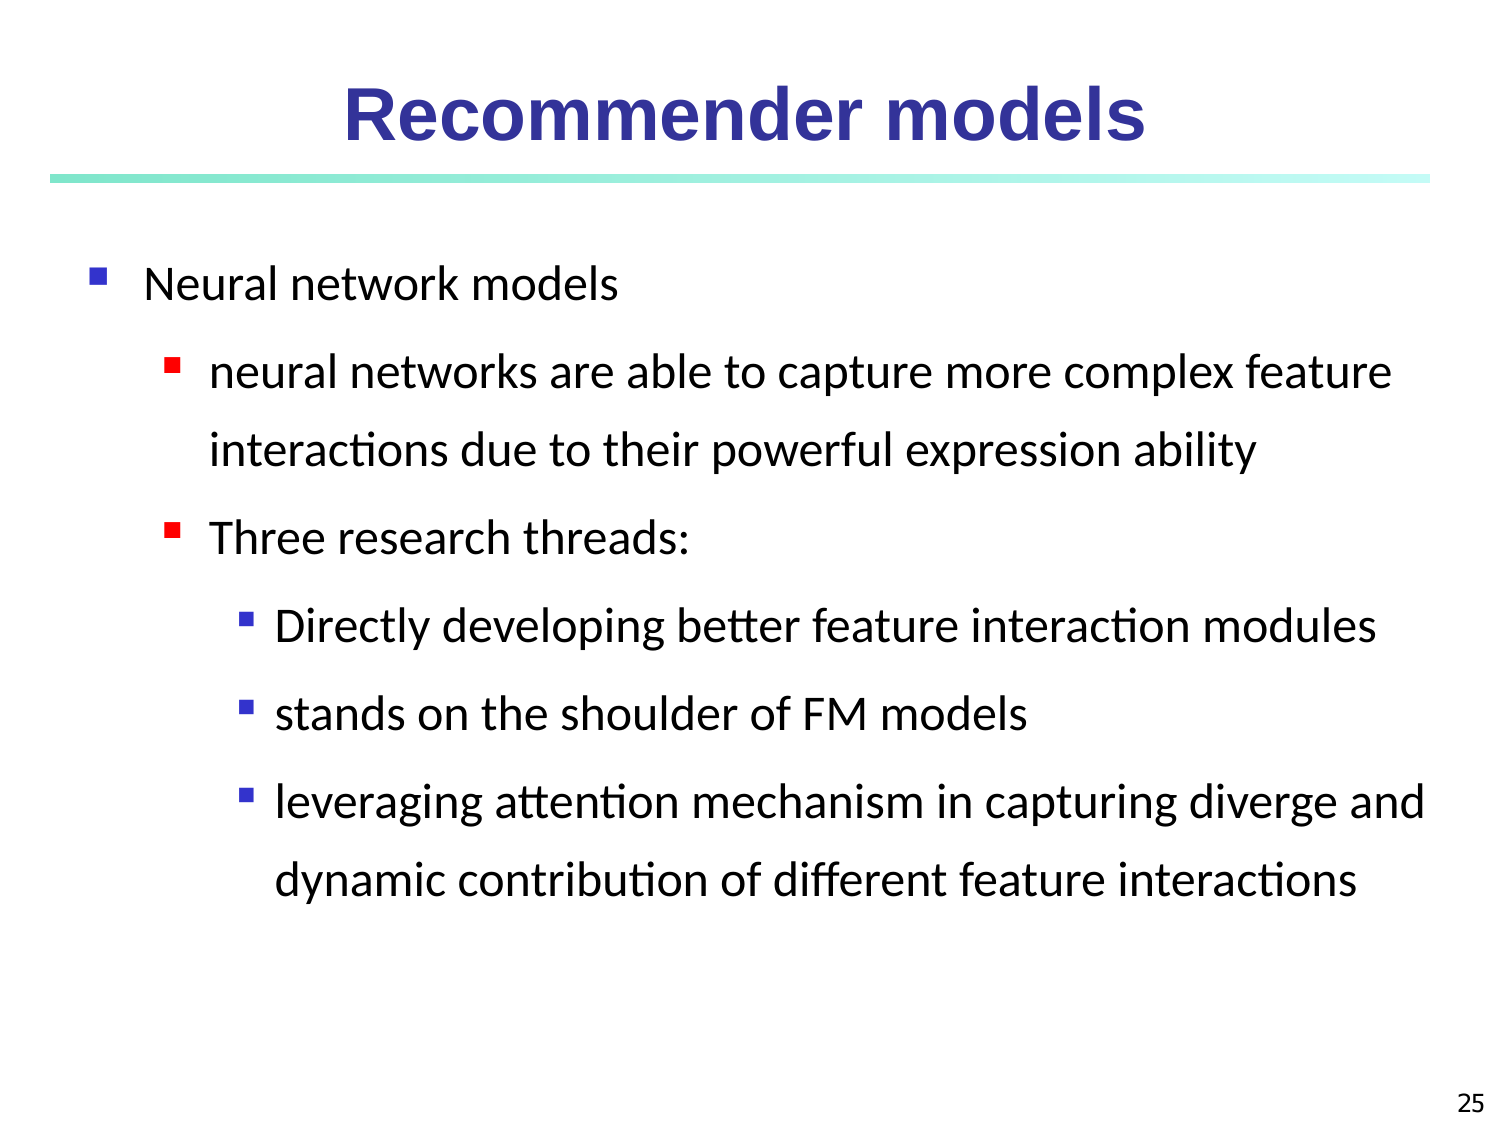

# Recommender models
Neural network models
neural networks are able to capture more complex feature interactions due to their powerful expression ability
Three research threads:
Directly developing better feature interaction modules
stands on the shoulder of FM models
leveraging attention mechanism in capturing diverge and dynamic contribution of different feature interactions
25